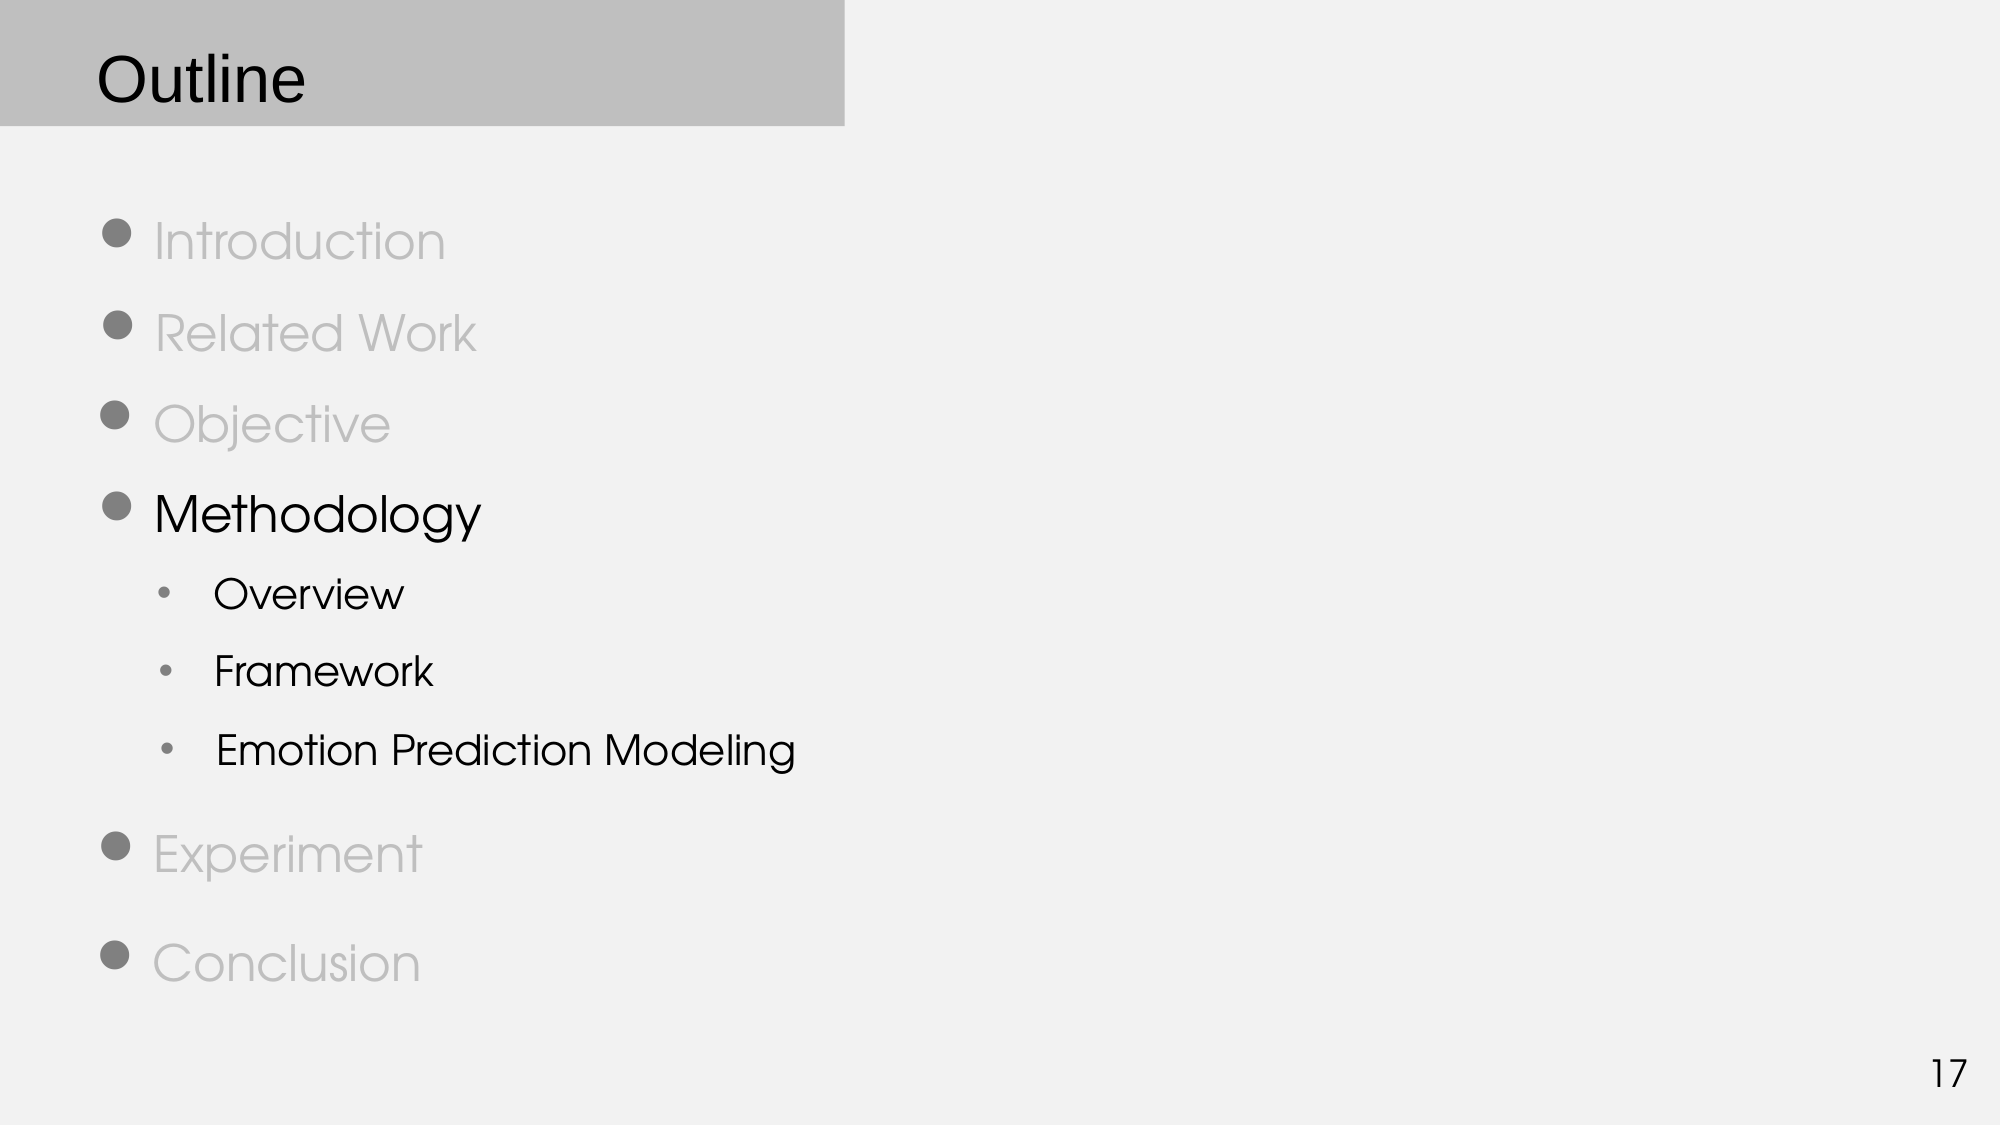

Outline
Introduction
Related Work
Objective
Methodology
Overview
Framework
Emotion Prediction Modeling
Experiment
Conclusion
17